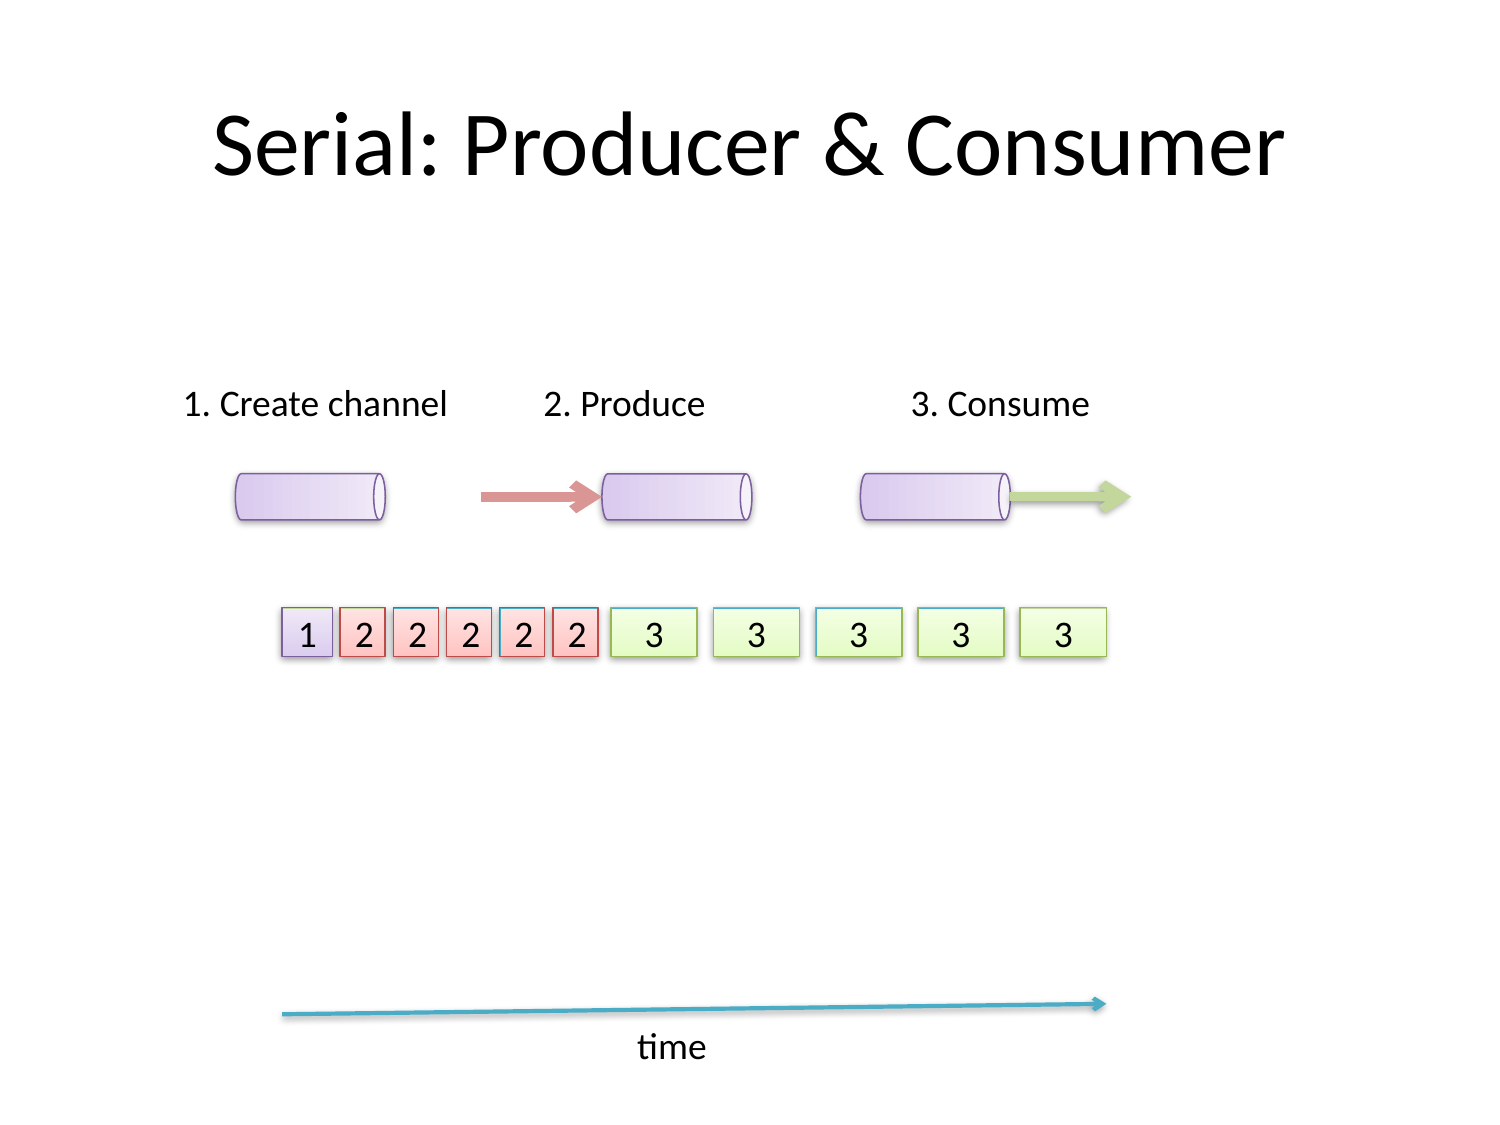

# Serial: Producer & Consumer
1. Create channel
2. Produce
3. Consume

1
2
2
2
2
2
3
3
3
3
3
time